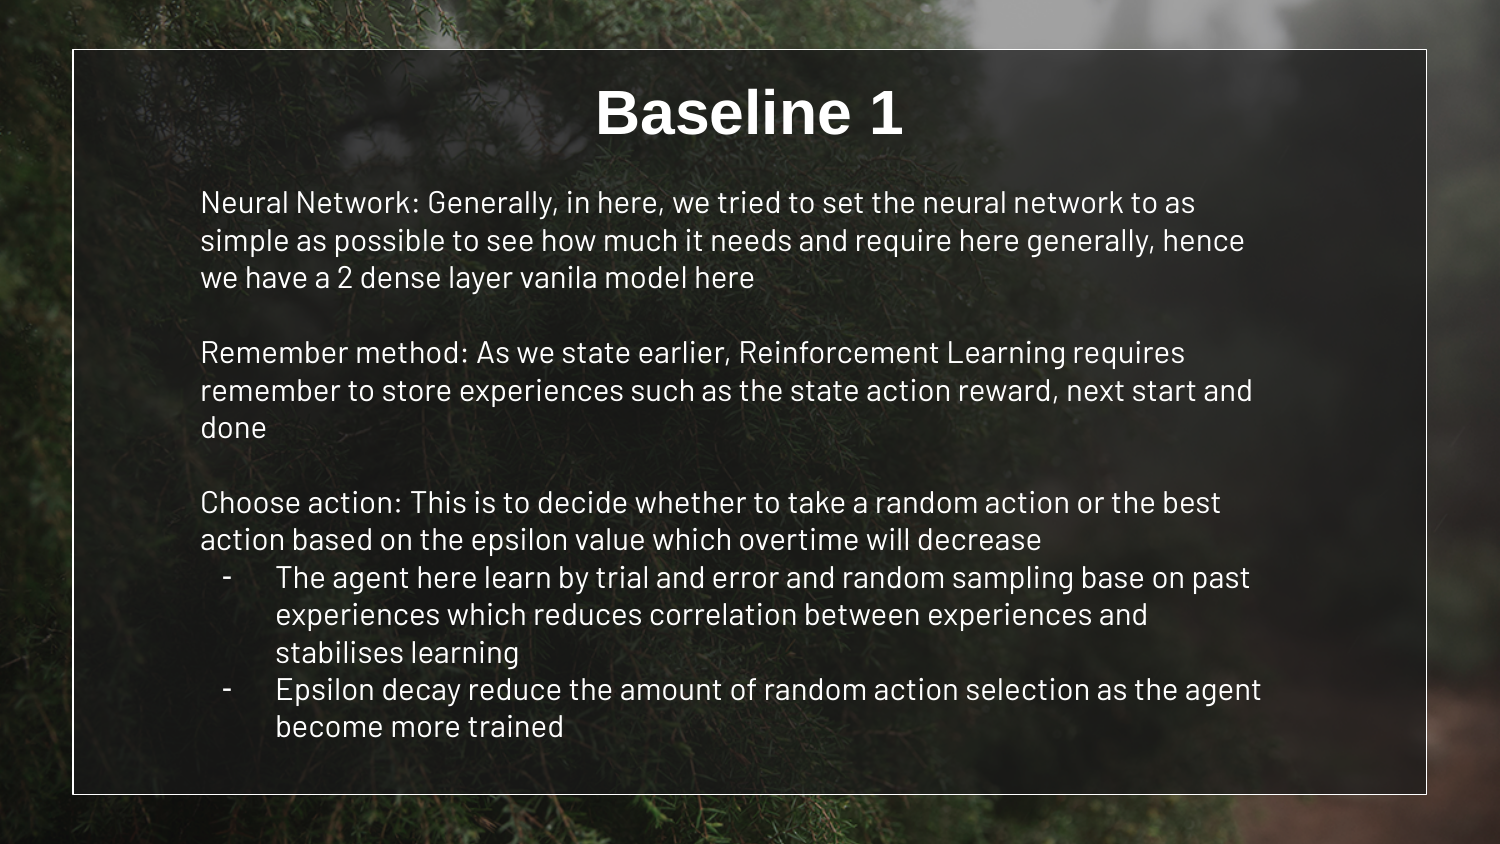

# Baseline 1
Neural Network: Generally, in here, we tried to set the neural network to as simple as possible to see how much it needs and require here generally, hence we have a 2 dense layer vanila model here

Remember method: As we state earlier, Reinforcement Learning requires remember to store experiences such as the state action reward, next start and done

Choose action: This is to decide whether to take a random action or the best action based on the epsilon value which overtime will decrease
The agent here learn by trial and error and random sampling base on past experiences which reduces correlation between experiences and stabilises learning
Epsilon decay reduce the amount of random action selection as the agent become more trained